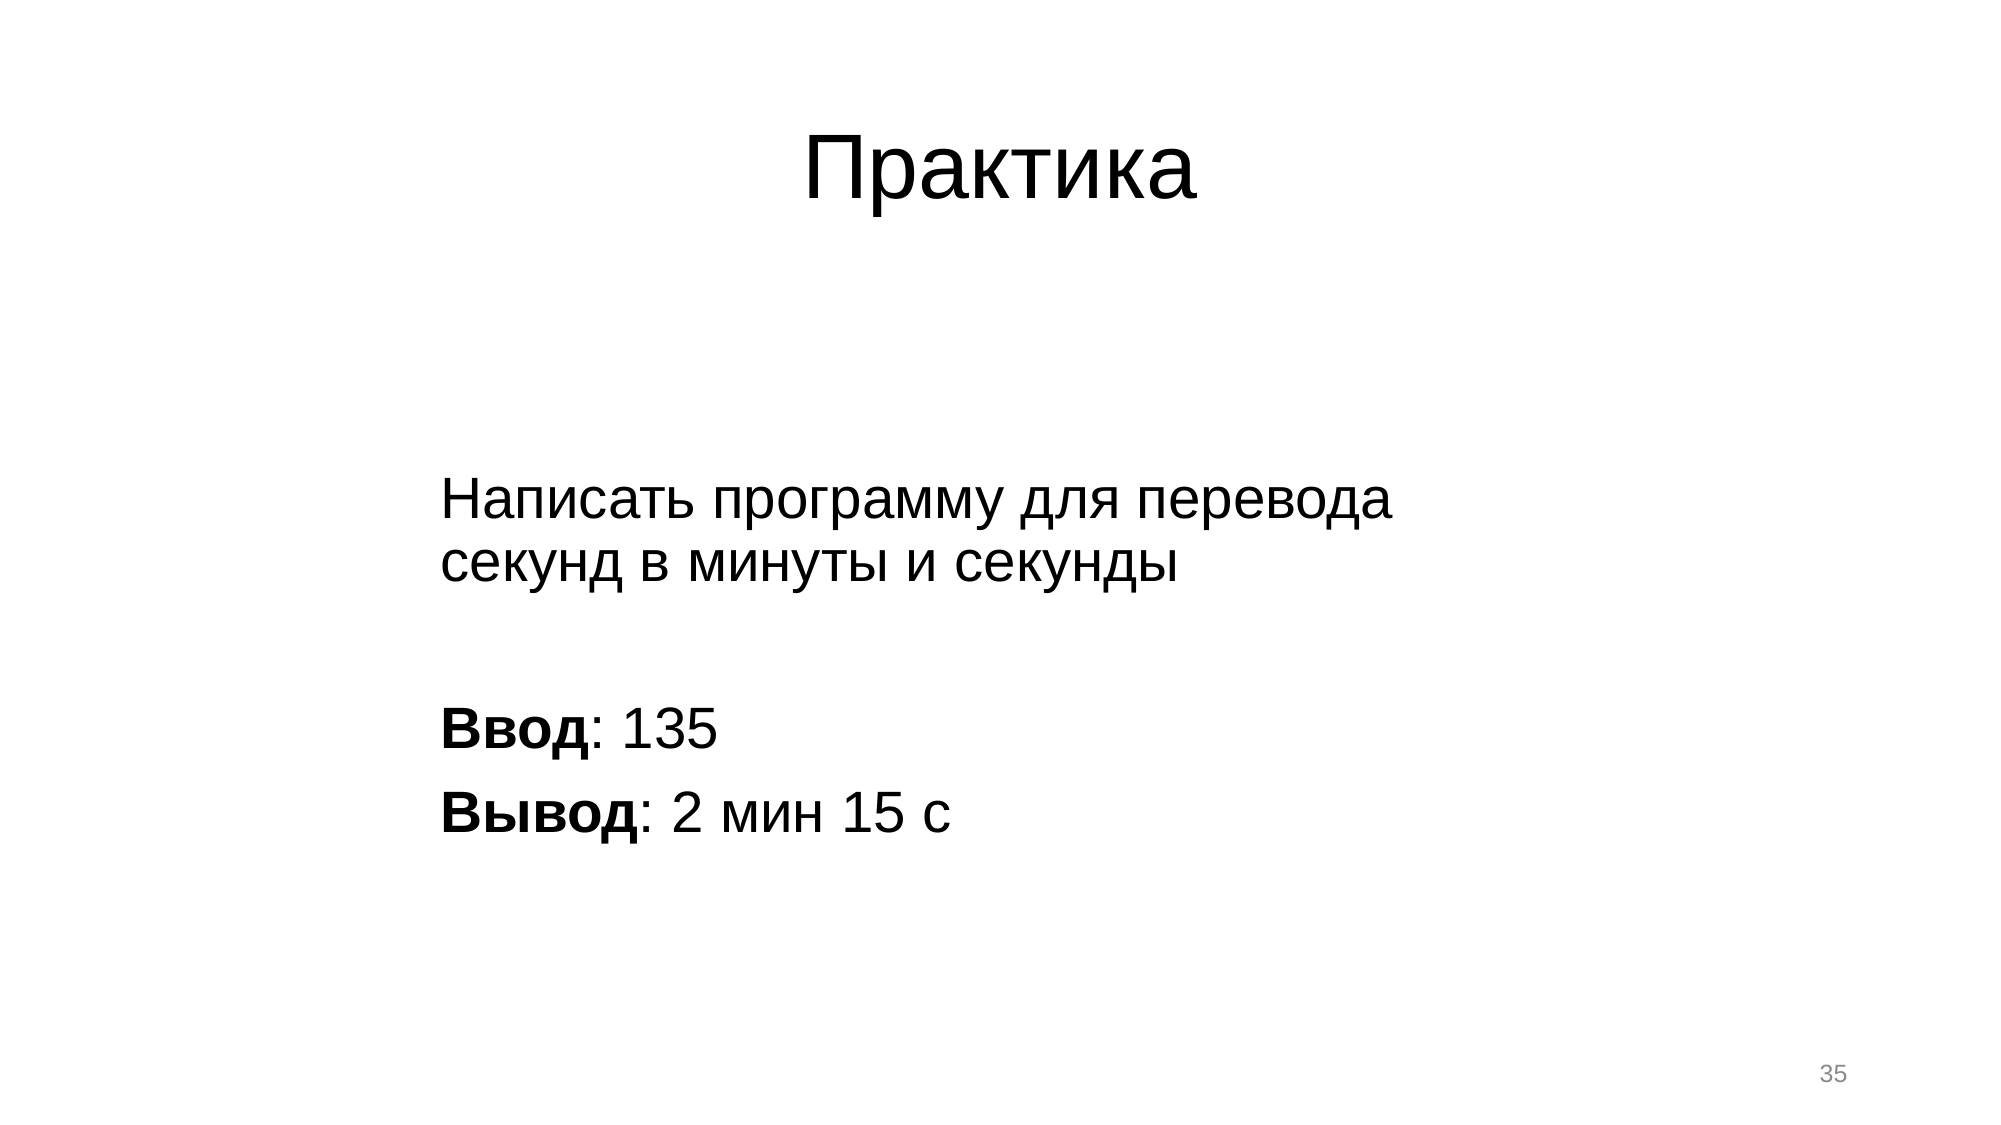

# Практика
Написать программу для перевода секунд в минуты и секунды

Ввод: 135
Вывод: 2 мин 15 с
35